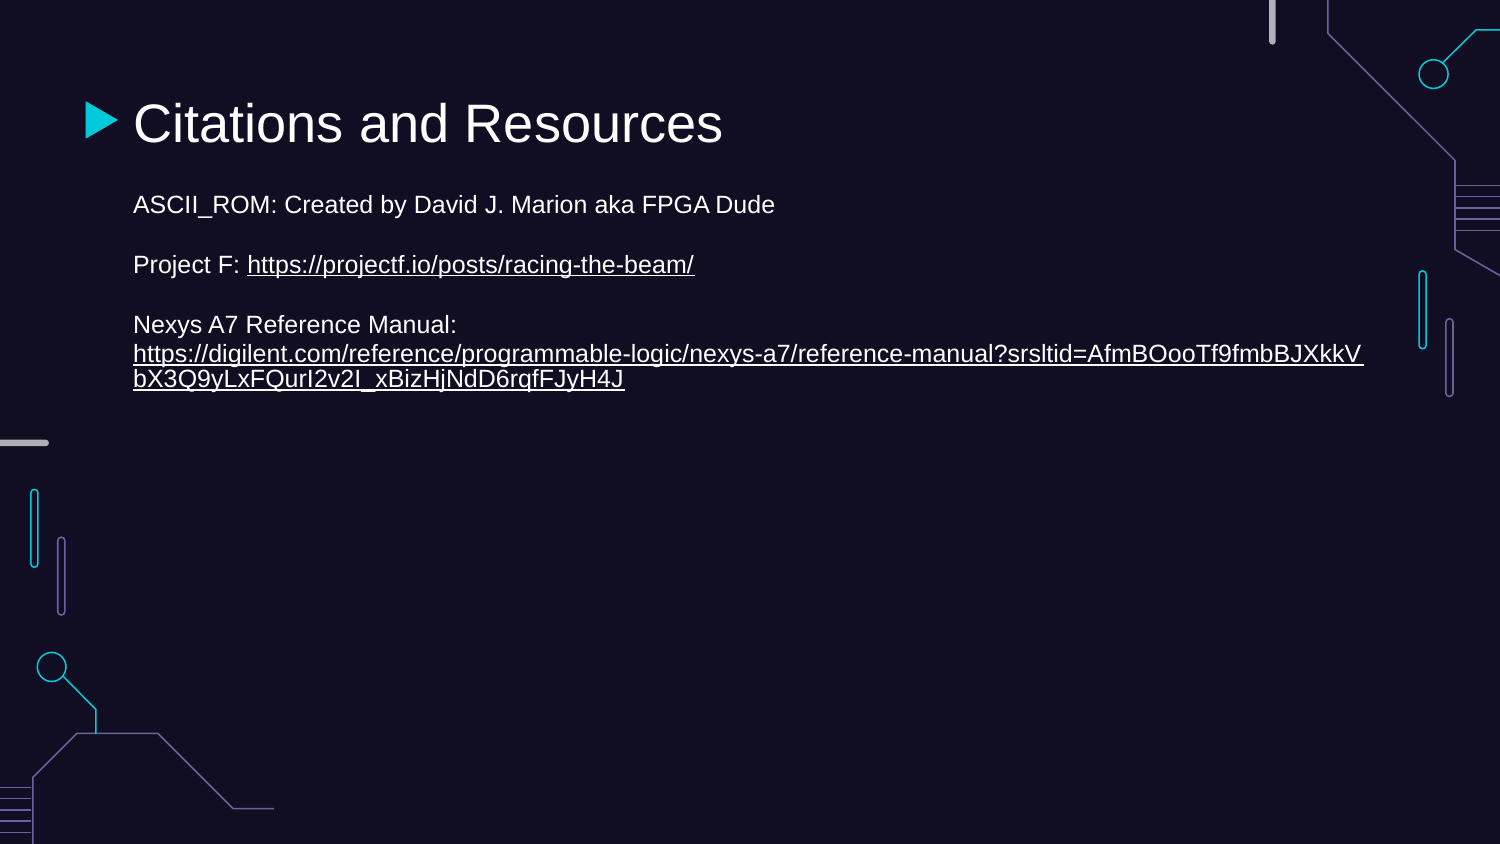

# Citations and Resources
ASCII_ROM: Created by David J. Marion aka FPGA Dude

Project F: https://projectf.io/posts/racing-the-beam/

Nexys A7 Reference Manual: https://digilent.com/reference/programmable-logic/nexys-a7/reference-manual?srsltid=AfmBOooTf9fmbBJXkkVbX3Q9yLxFQurI2v2I_xBizHjNdD6rqfFJyH4J